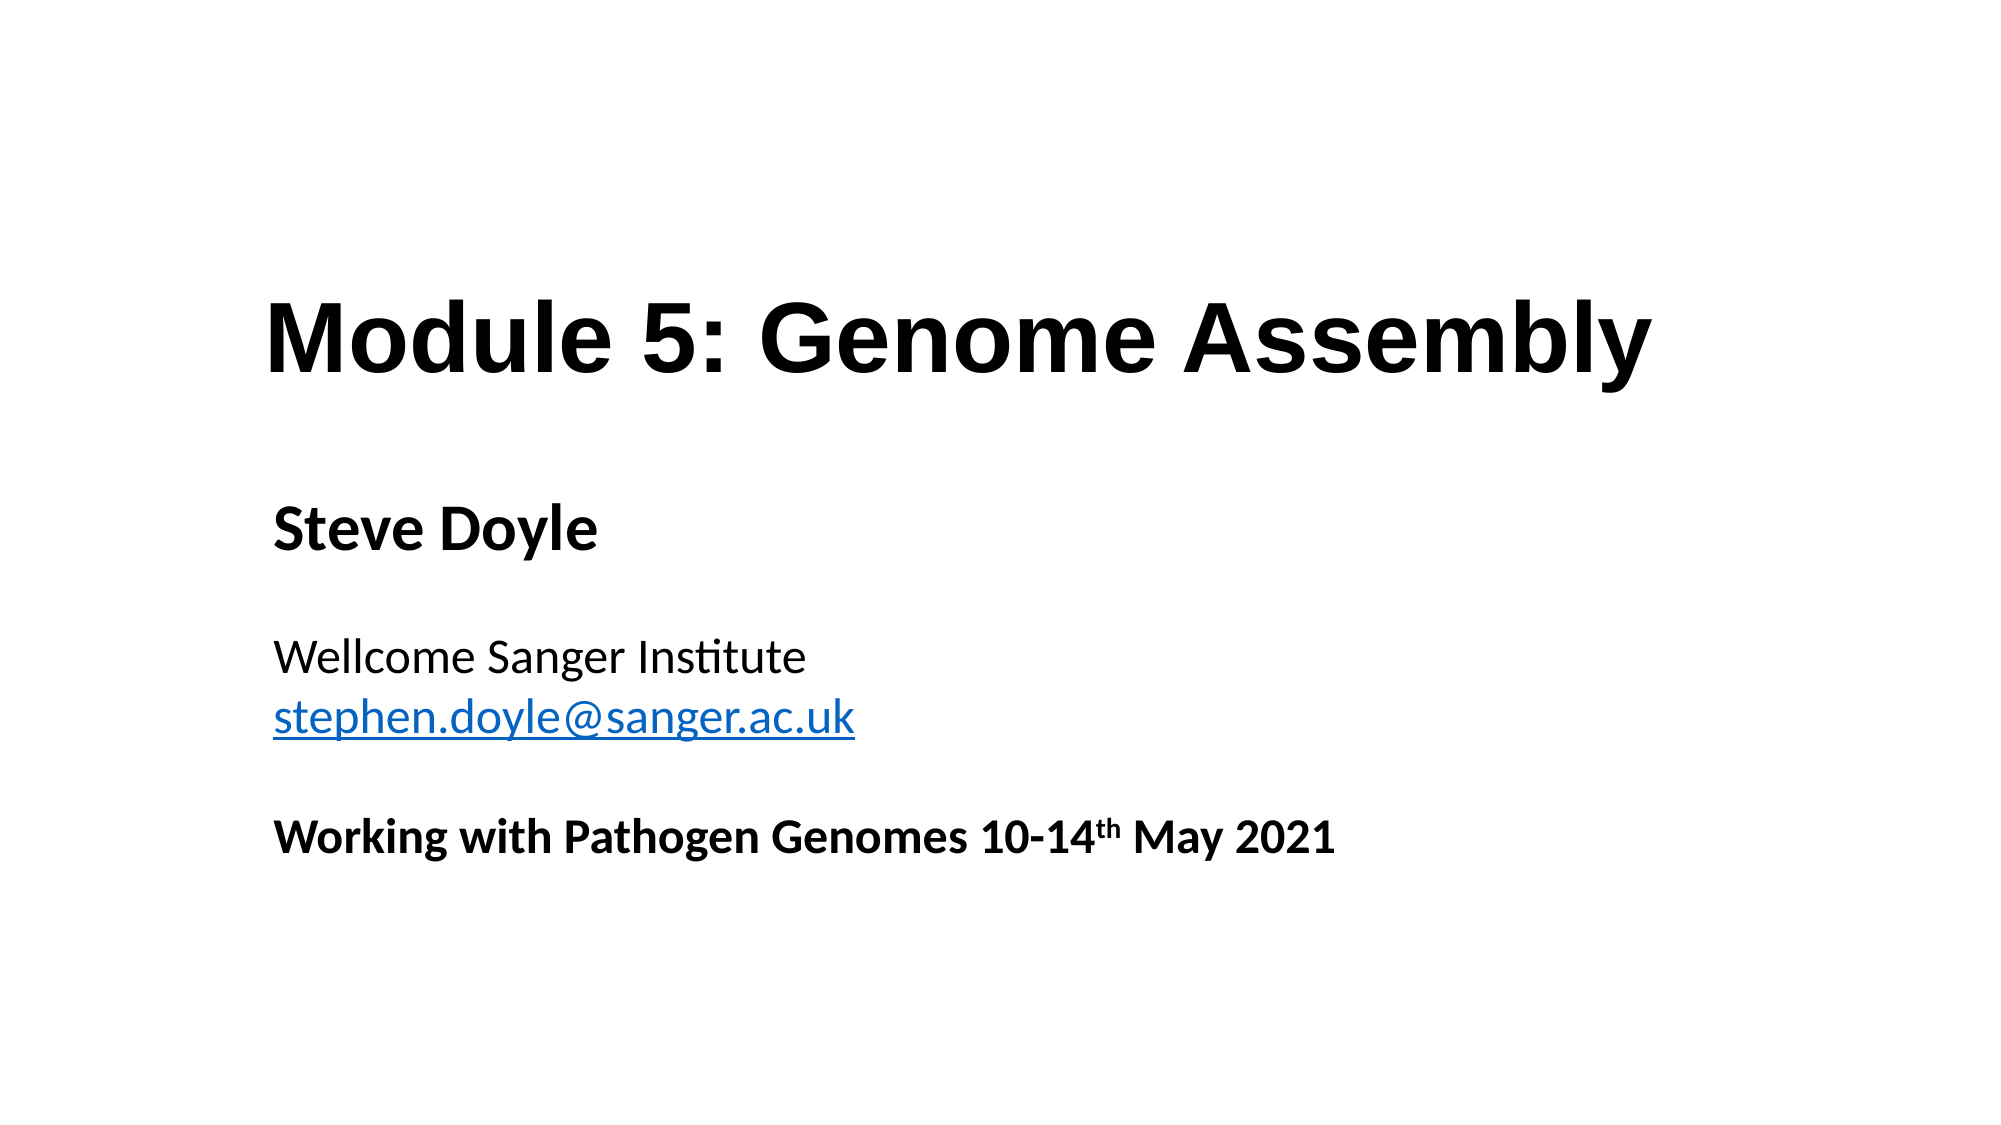

# Module 5: Genome Assembly
Steve Doyle

Wellcome Sanger Institute
stephen.doyle@sanger.ac.uk

Working with Pathogen Genomes 10-14th May 2021